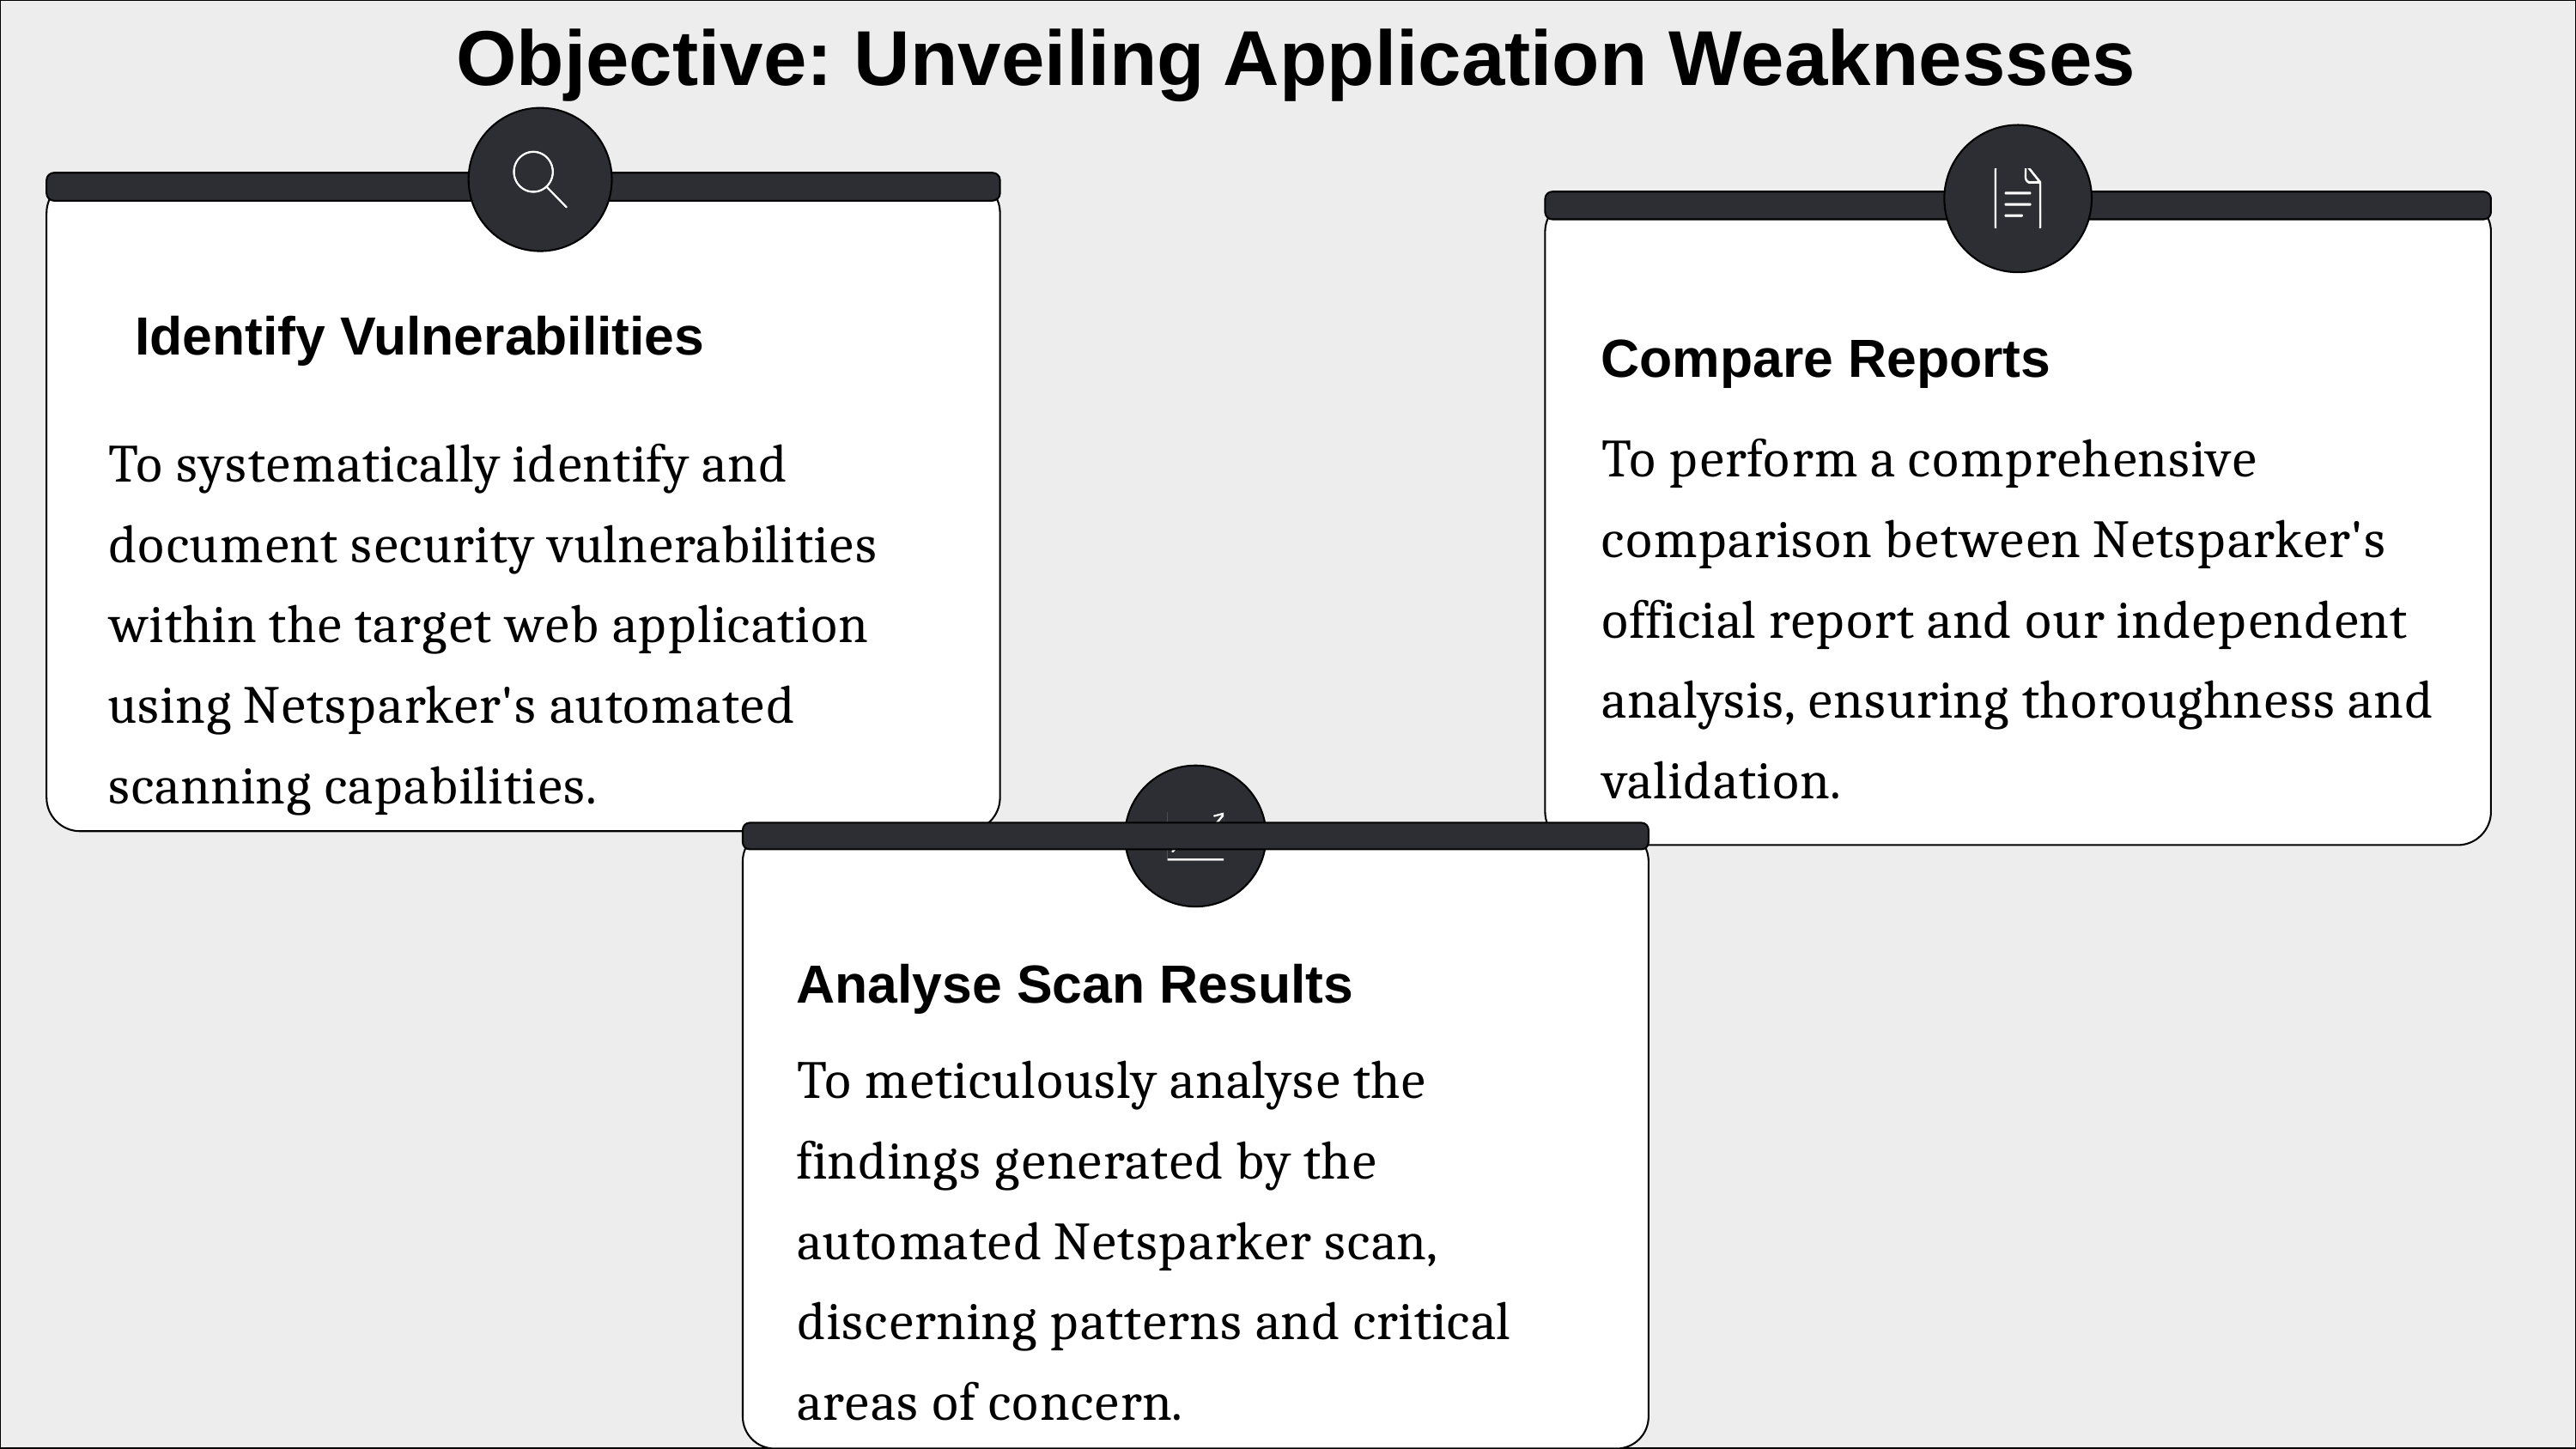

Objective: Unveiling Application Weaknesses

Identify Vulnerabilities
Compare Reports
To perform a comprehensive comparison between Netsparker's official report and our independent analysis, ensuring thoroughness and validation.
To systematically identify and document security vulnerabilities within the target web application using Netsparker's automated scanning capabilities.

Analyse Scan Results
To meticulously analyse the findings generated by the automated Netsparker scan, discerning patterns and critical areas of concern.